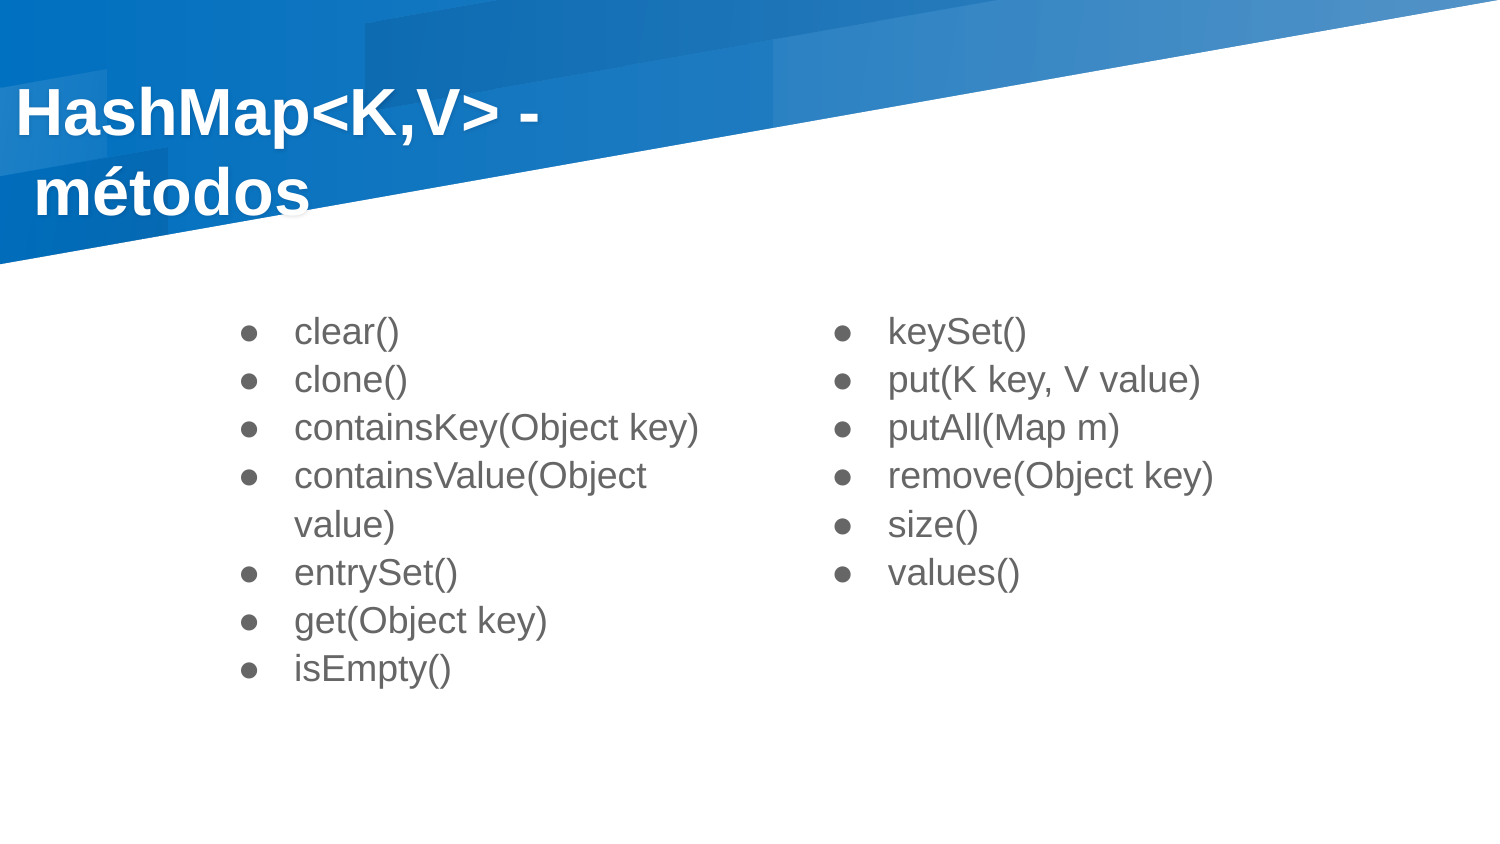

HashMap<K,V> -
 métodos
| clear() clone() containsKey(Object key) containsValue(Object value) entrySet() get(Object key) isEmpty() | keySet() put(K key, V value) putAll(Map m) remove(Object key) size() values() |
| --- | --- |